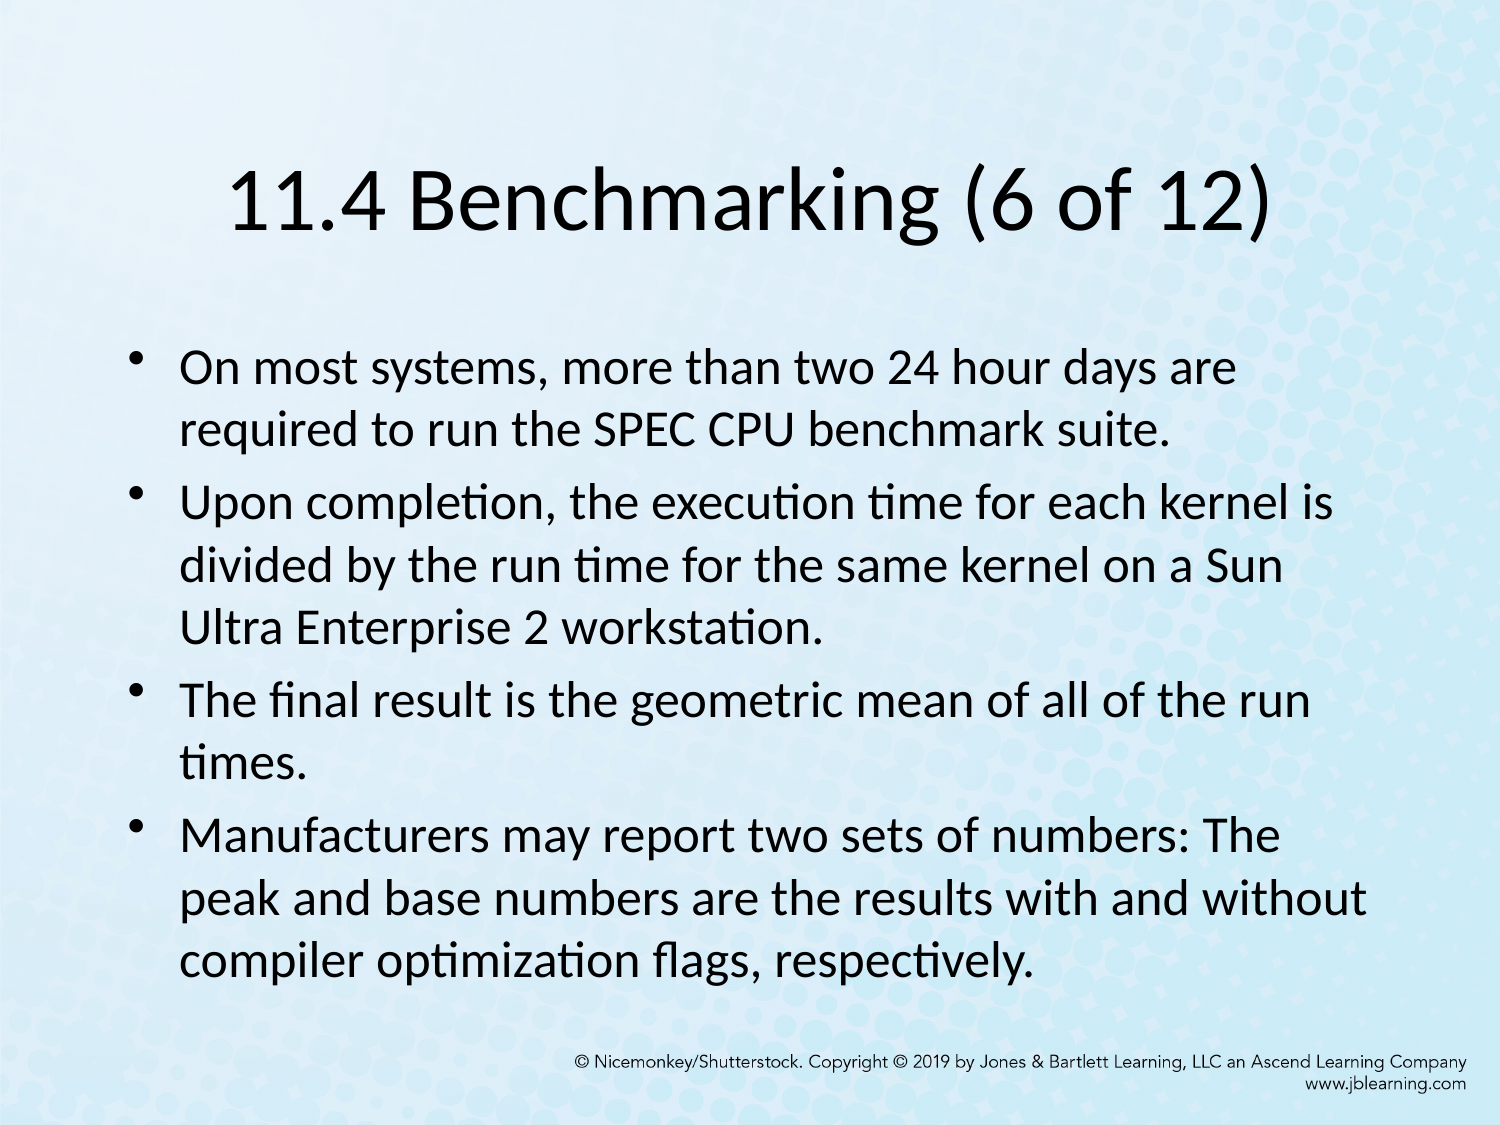

# 11.4 Benchmarking (6 of 12)
On most systems, more than two 24 hour days are required to run the SPEC CPU benchmark suite.
Upon completion, the execution time for each kernel is divided by the run time for the same kernel on a Sun Ultra Enterprise 2 workstation.
The final result is the geometric mean of all of the run times.
Manufacturers may report two sets of numbers: The peak and base numbers are the results with and without compiler optimization flags, respectively.